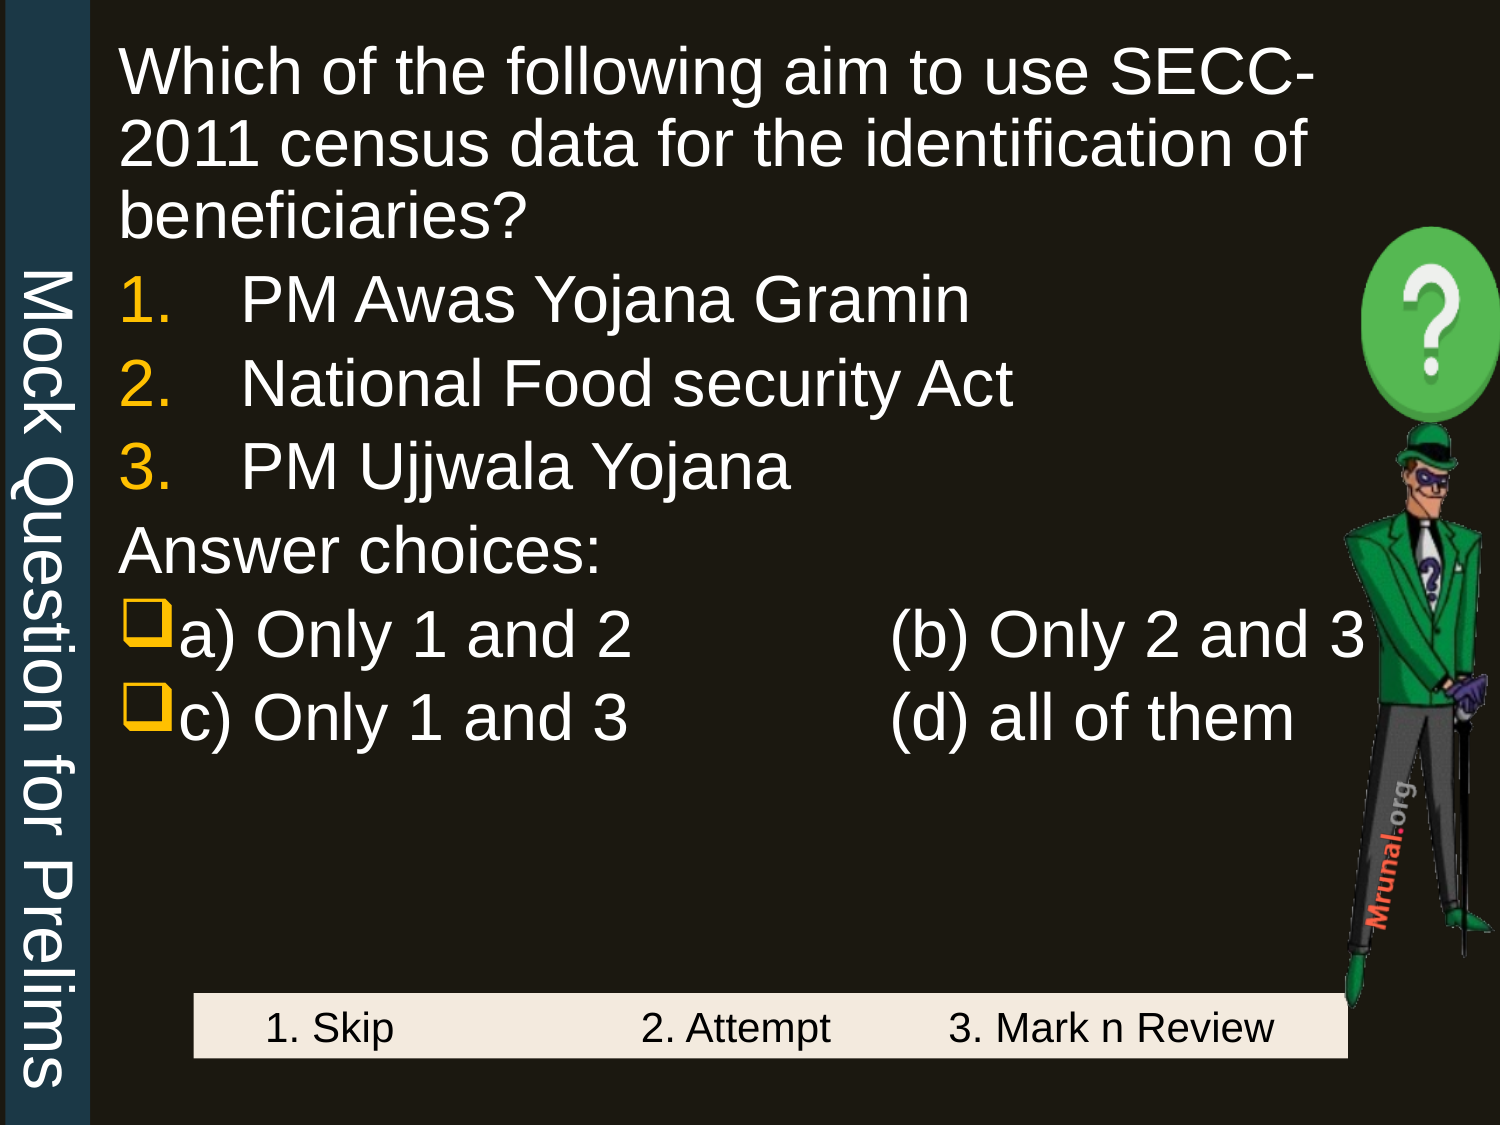

Mock Question for Prelims
Which of the following aim to use SECC-2011 census data for the identification of beneficiaries?
PM Awas Yojana Gramin
National Food security Act
PM Ujjwala Yojana
Answer choices:
a) Only 1 and 2 		(b) Only 2 and 3
c) Only 1 and 3		(d) all of them